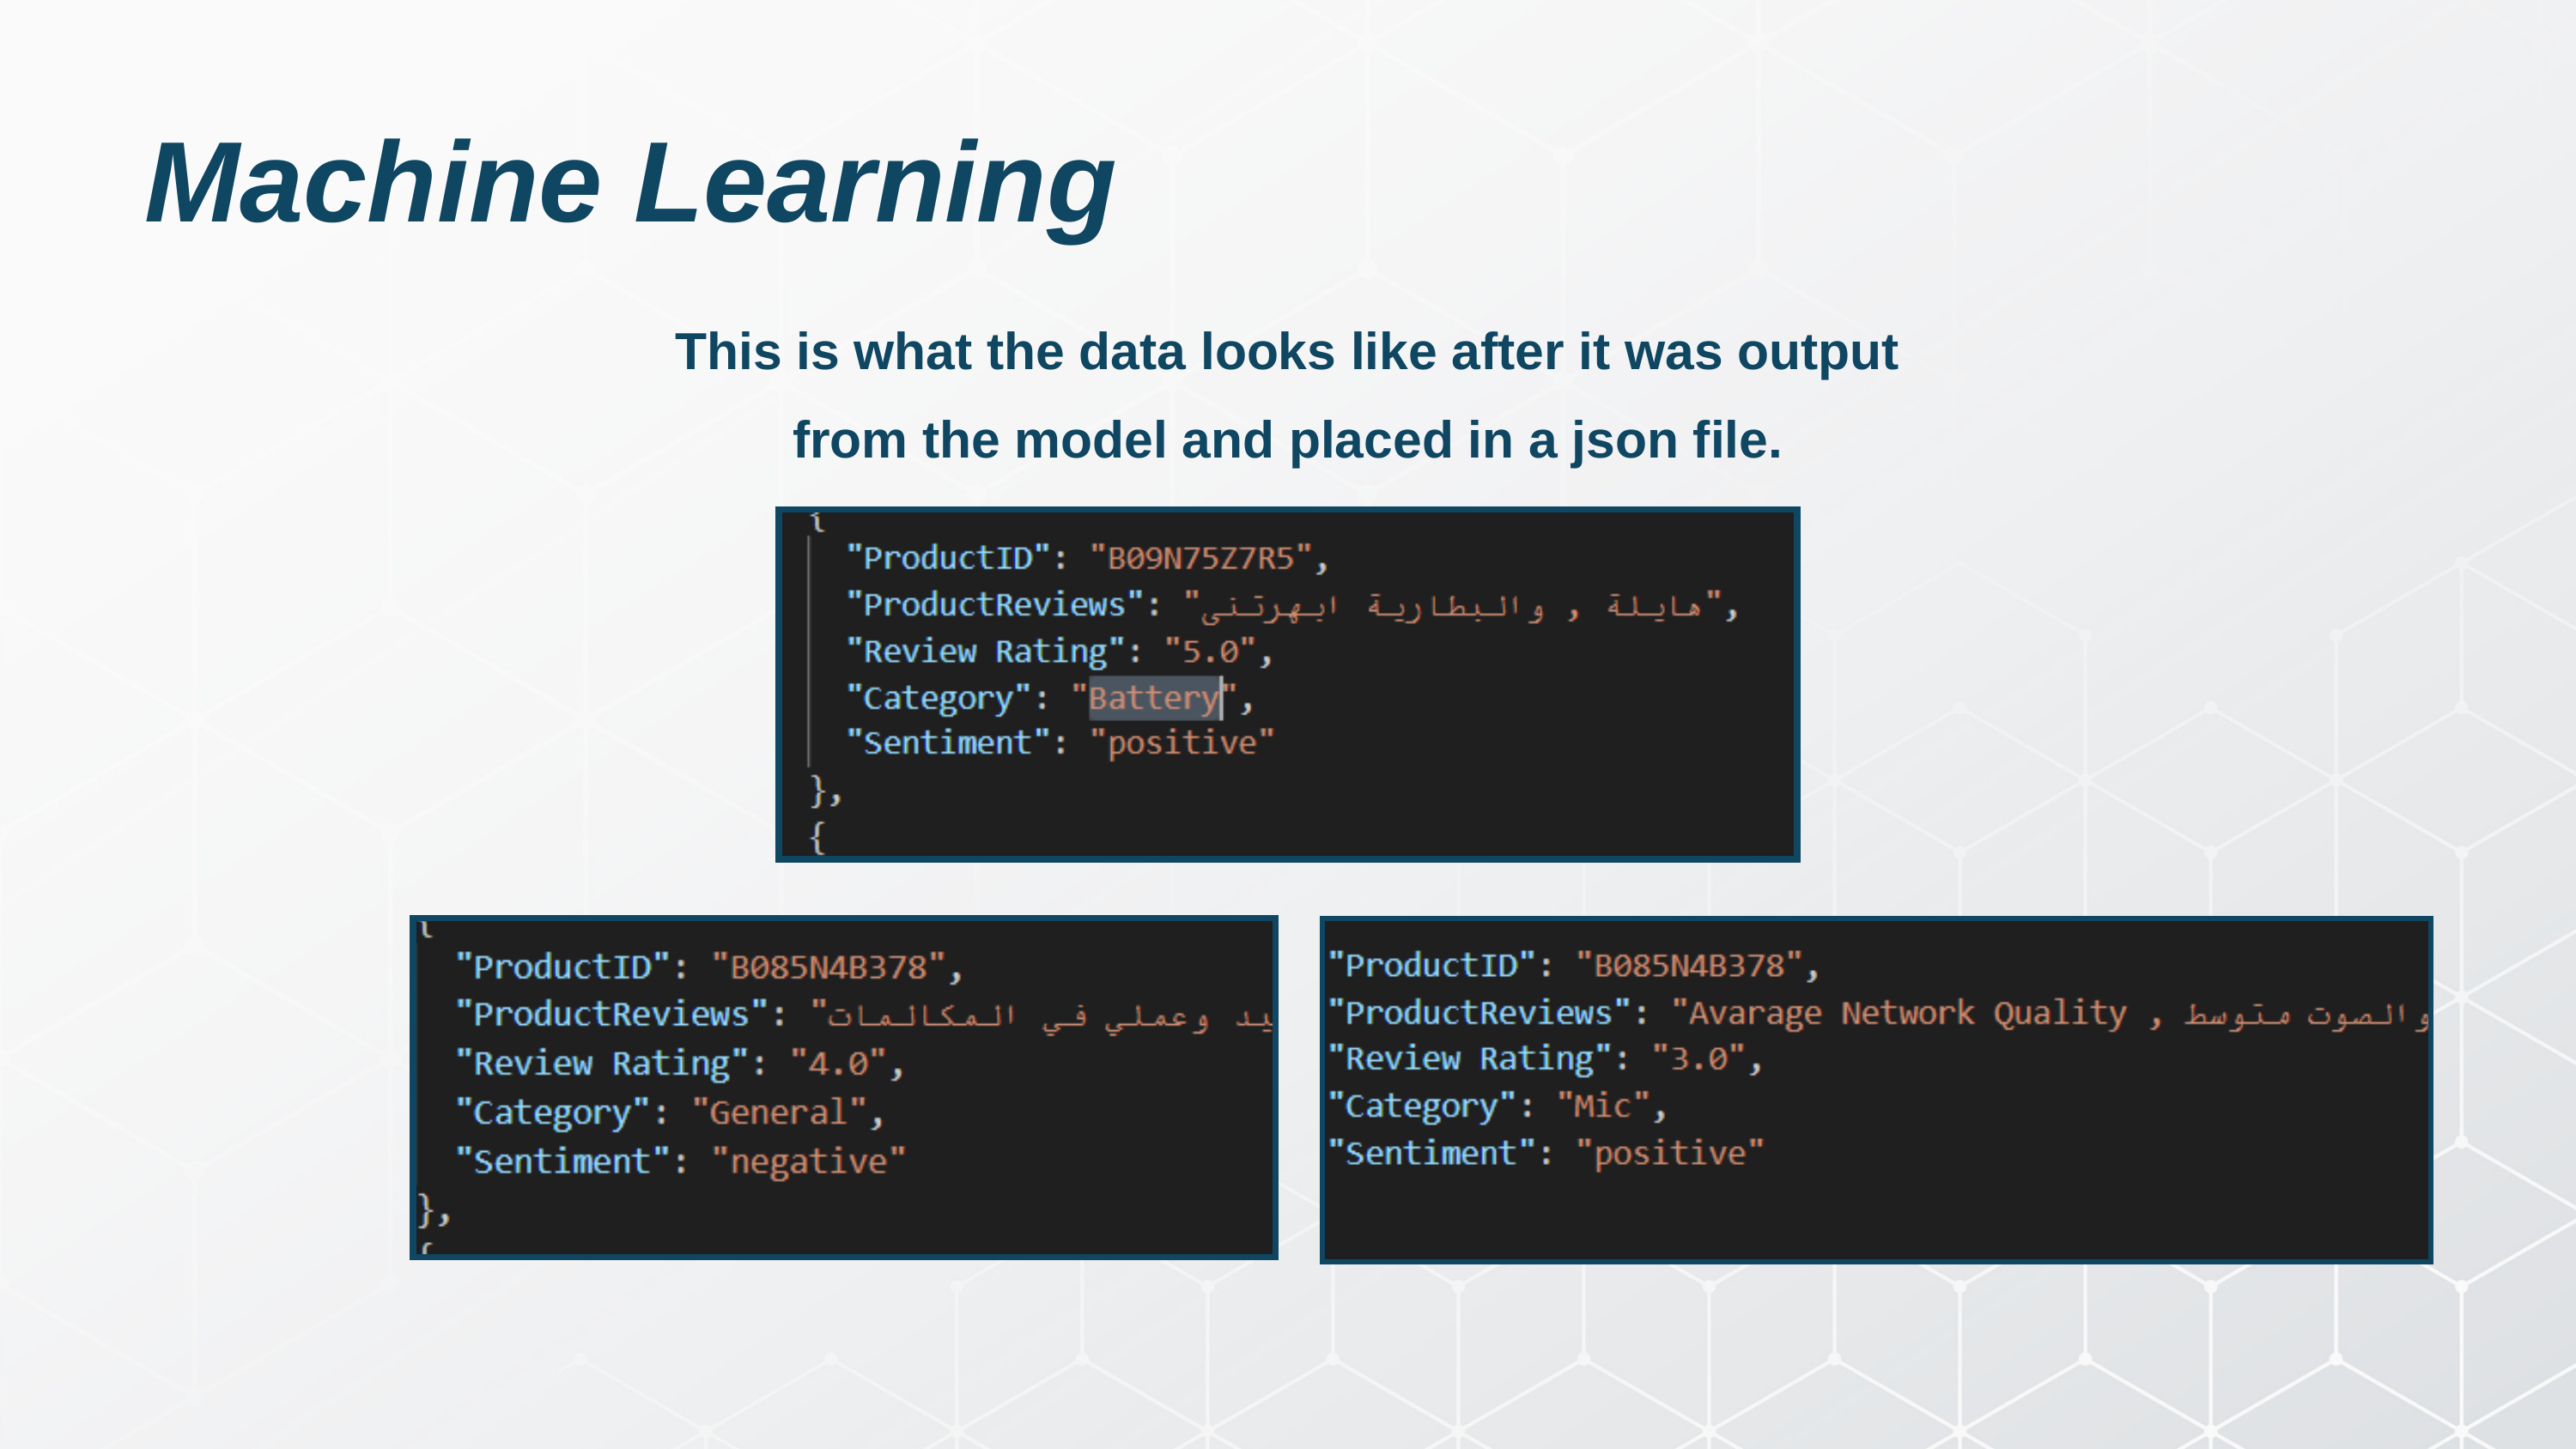

Machine Learning
This is what the data looks like after it was output from the model and placed in a json file.